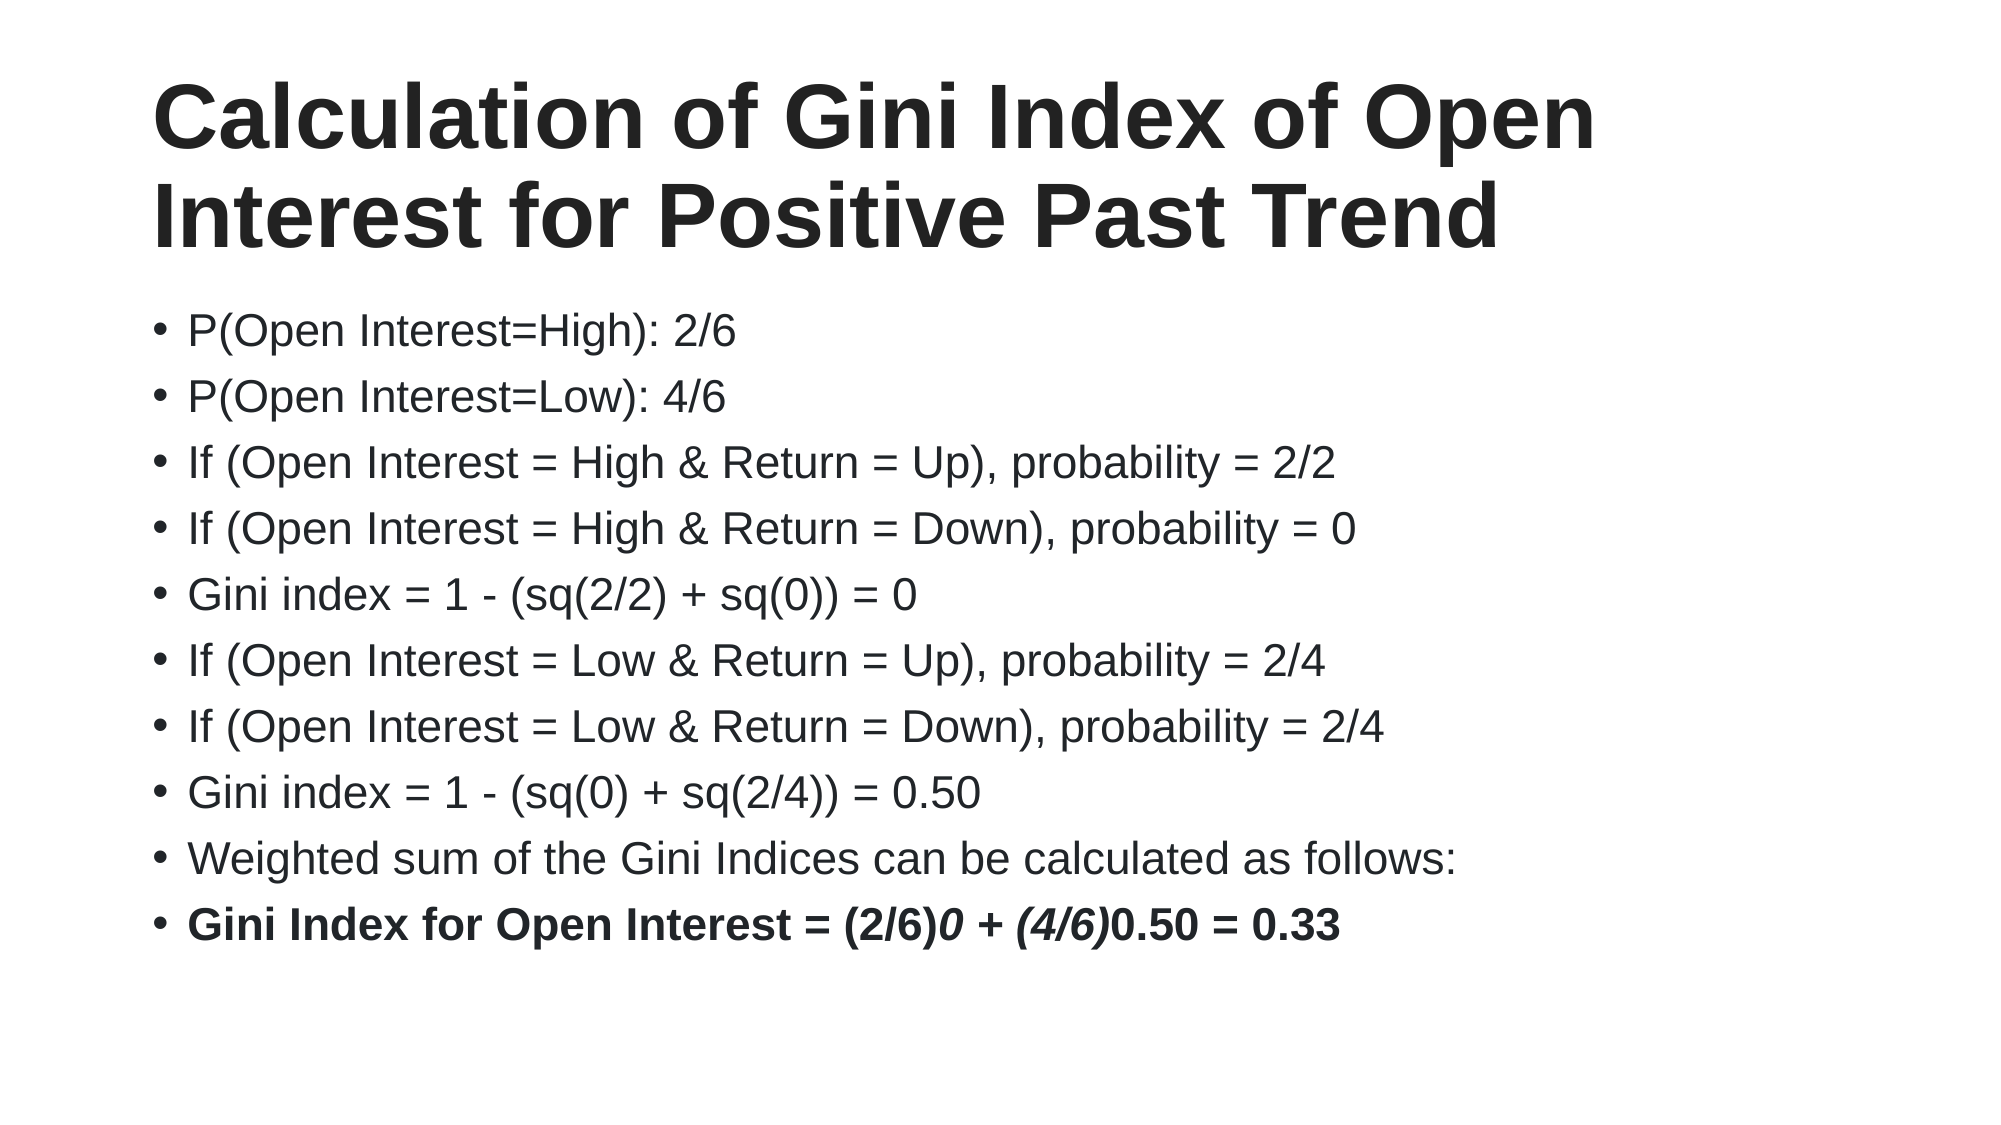

# Calculation of Gini Index of Open Interest for Positive Past Trend
P(Open Interest=High): 2/6
P(Open Interest=Low): 4/6
If (Open Interest = High & Return = Up), probability = 2/2
If (Open Interest = High & Return = Down), probability = 0
Gini index = 1 - (sq(2/2) + sq(0)) = 0
If (Open Interest = Low & Return = Up), probability = 2/4
If (Open Interest = Low & Return = Down), probability = 2/4
Gini index = 1 - (sq(0) + sq(2/4)) = 0.50
Weighted sum of the Gini Indices can be calculated as follows:
Gini Index for Open Interest = (2/6)0 + (4/6)0.50 = 0.33